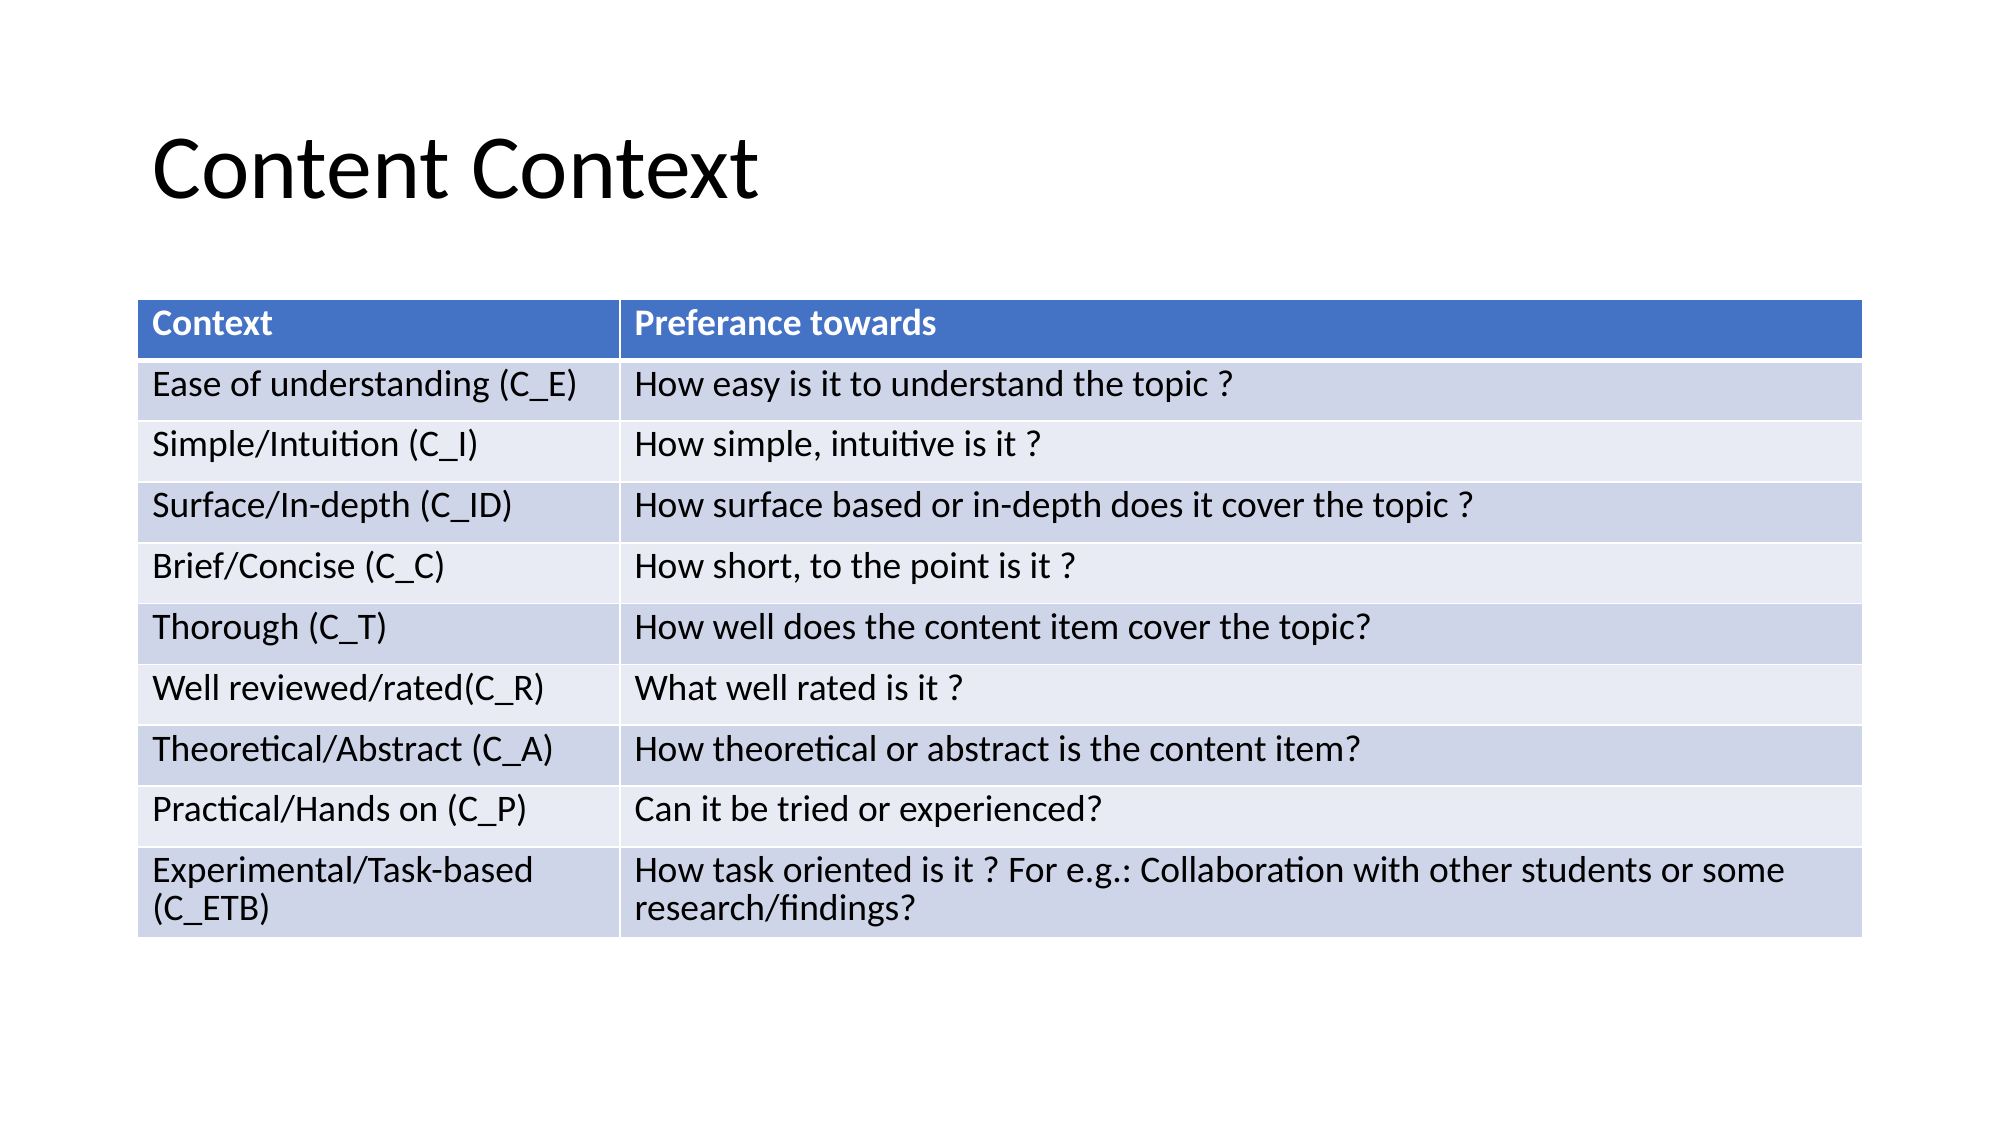

# Content Context
| Context | Preferance towards |
| --- | --- |
| Ease of understanding (C\_E) | How easy is it to understand the topic ? |
| Simple/Intuition (C\_I) | How simple, intuitive is it ? |
| Surface/In-depth (C\_ID) | How surface based or in-depth does it cover the topic ? |
| Brief/Concise (C\_C) | How short, to the point is it ? |
| Thorough (C\_T) | How well does the content item cover the topic? |
| Well reviewed/rated(C\_R) | What well rated is it ? |
| Theoretical/Abstract (C\_A) | How theoretical or abstract is the content item? |
| Practical/Hands on (C\_P) | Can it be tried or experienced? |
| Experimental/Task-based (C\_ETB) | How task oriented is it ? For e.g.: Collaboration with other students or some research/findings? |